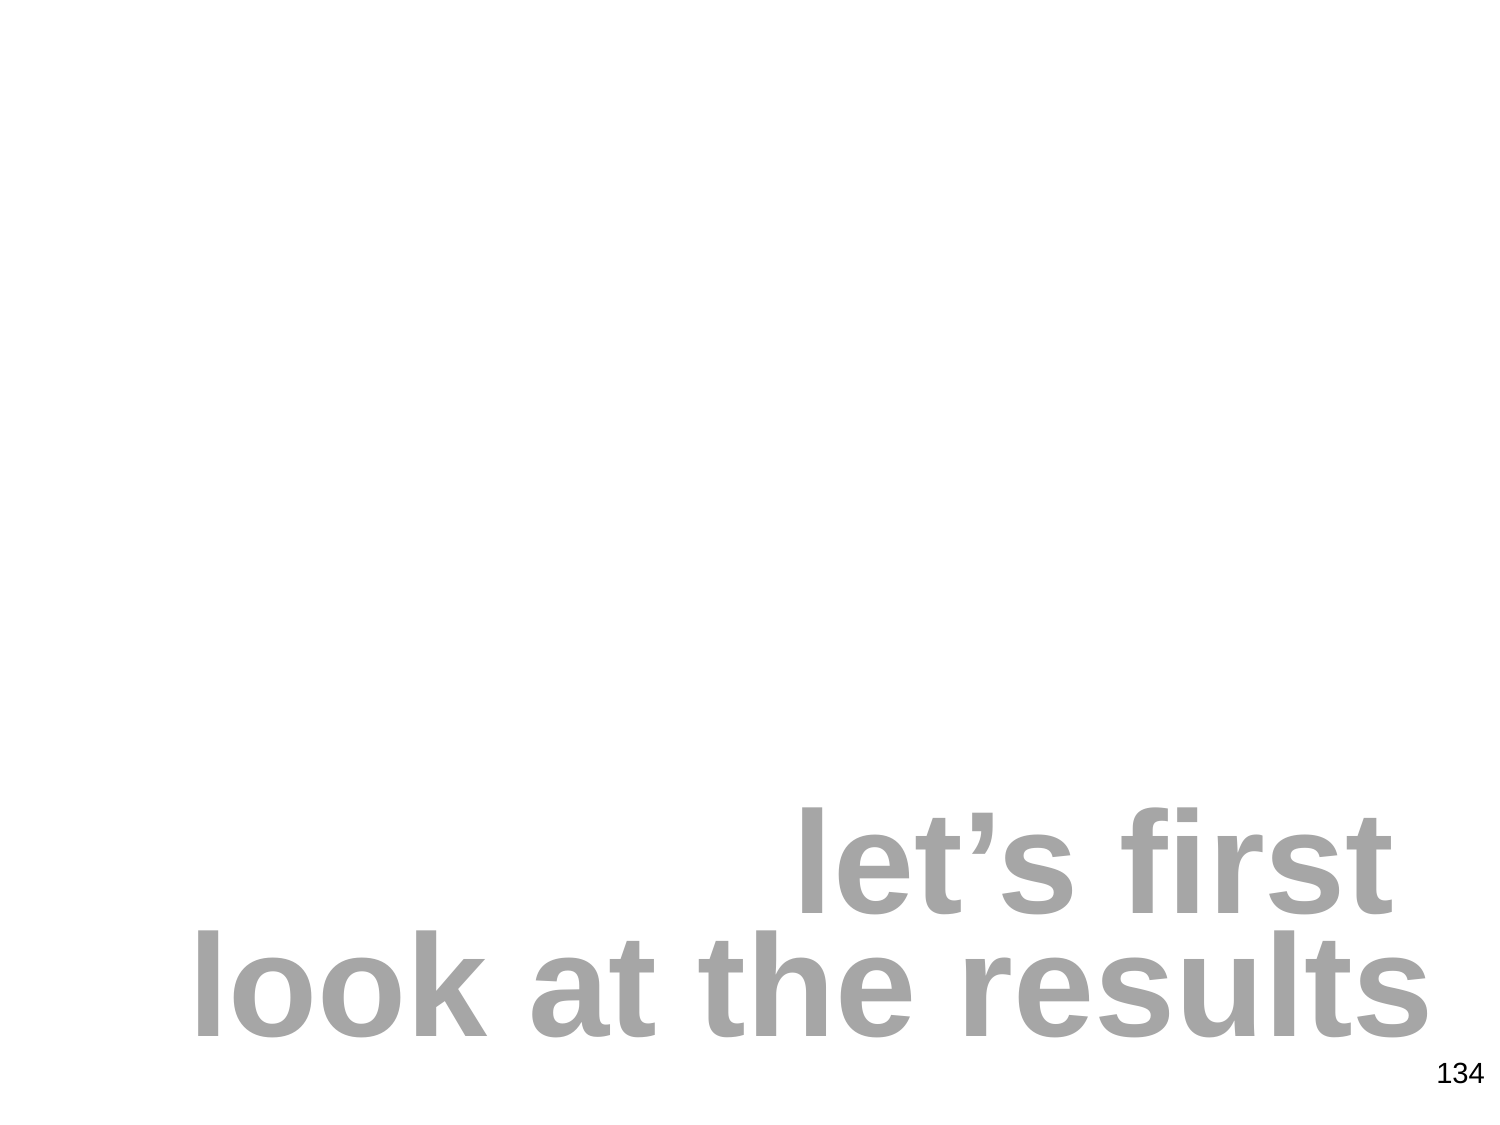

# let’s first look at the results
134